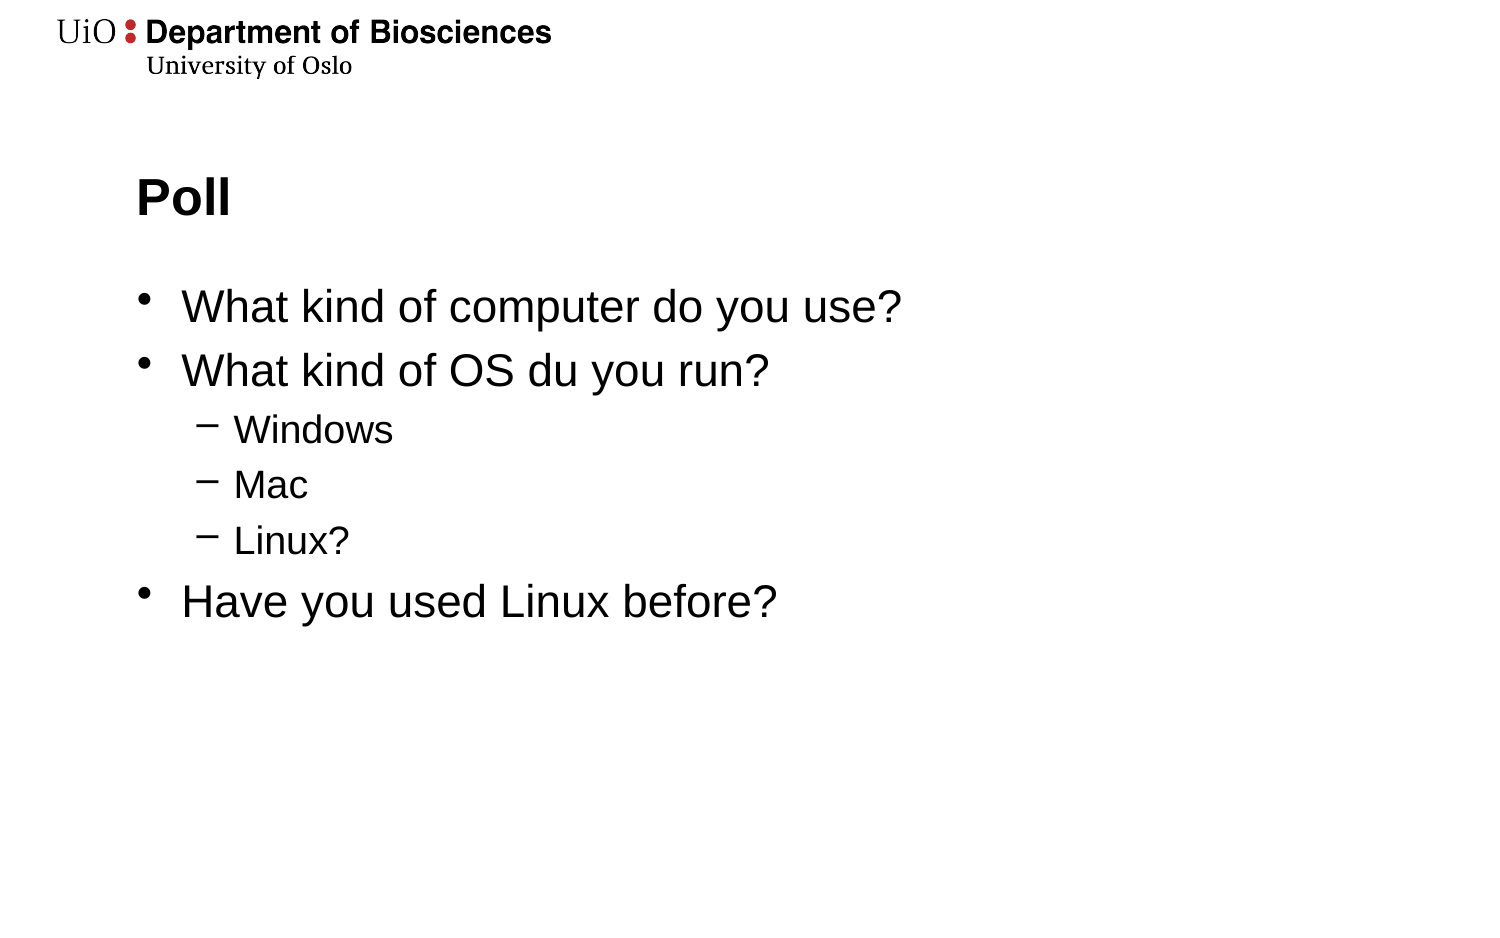

# Poll
What kind of computer do you use?
What kind of OS du you run?
Windows
Mac
Linux?
Have you used Linux before?